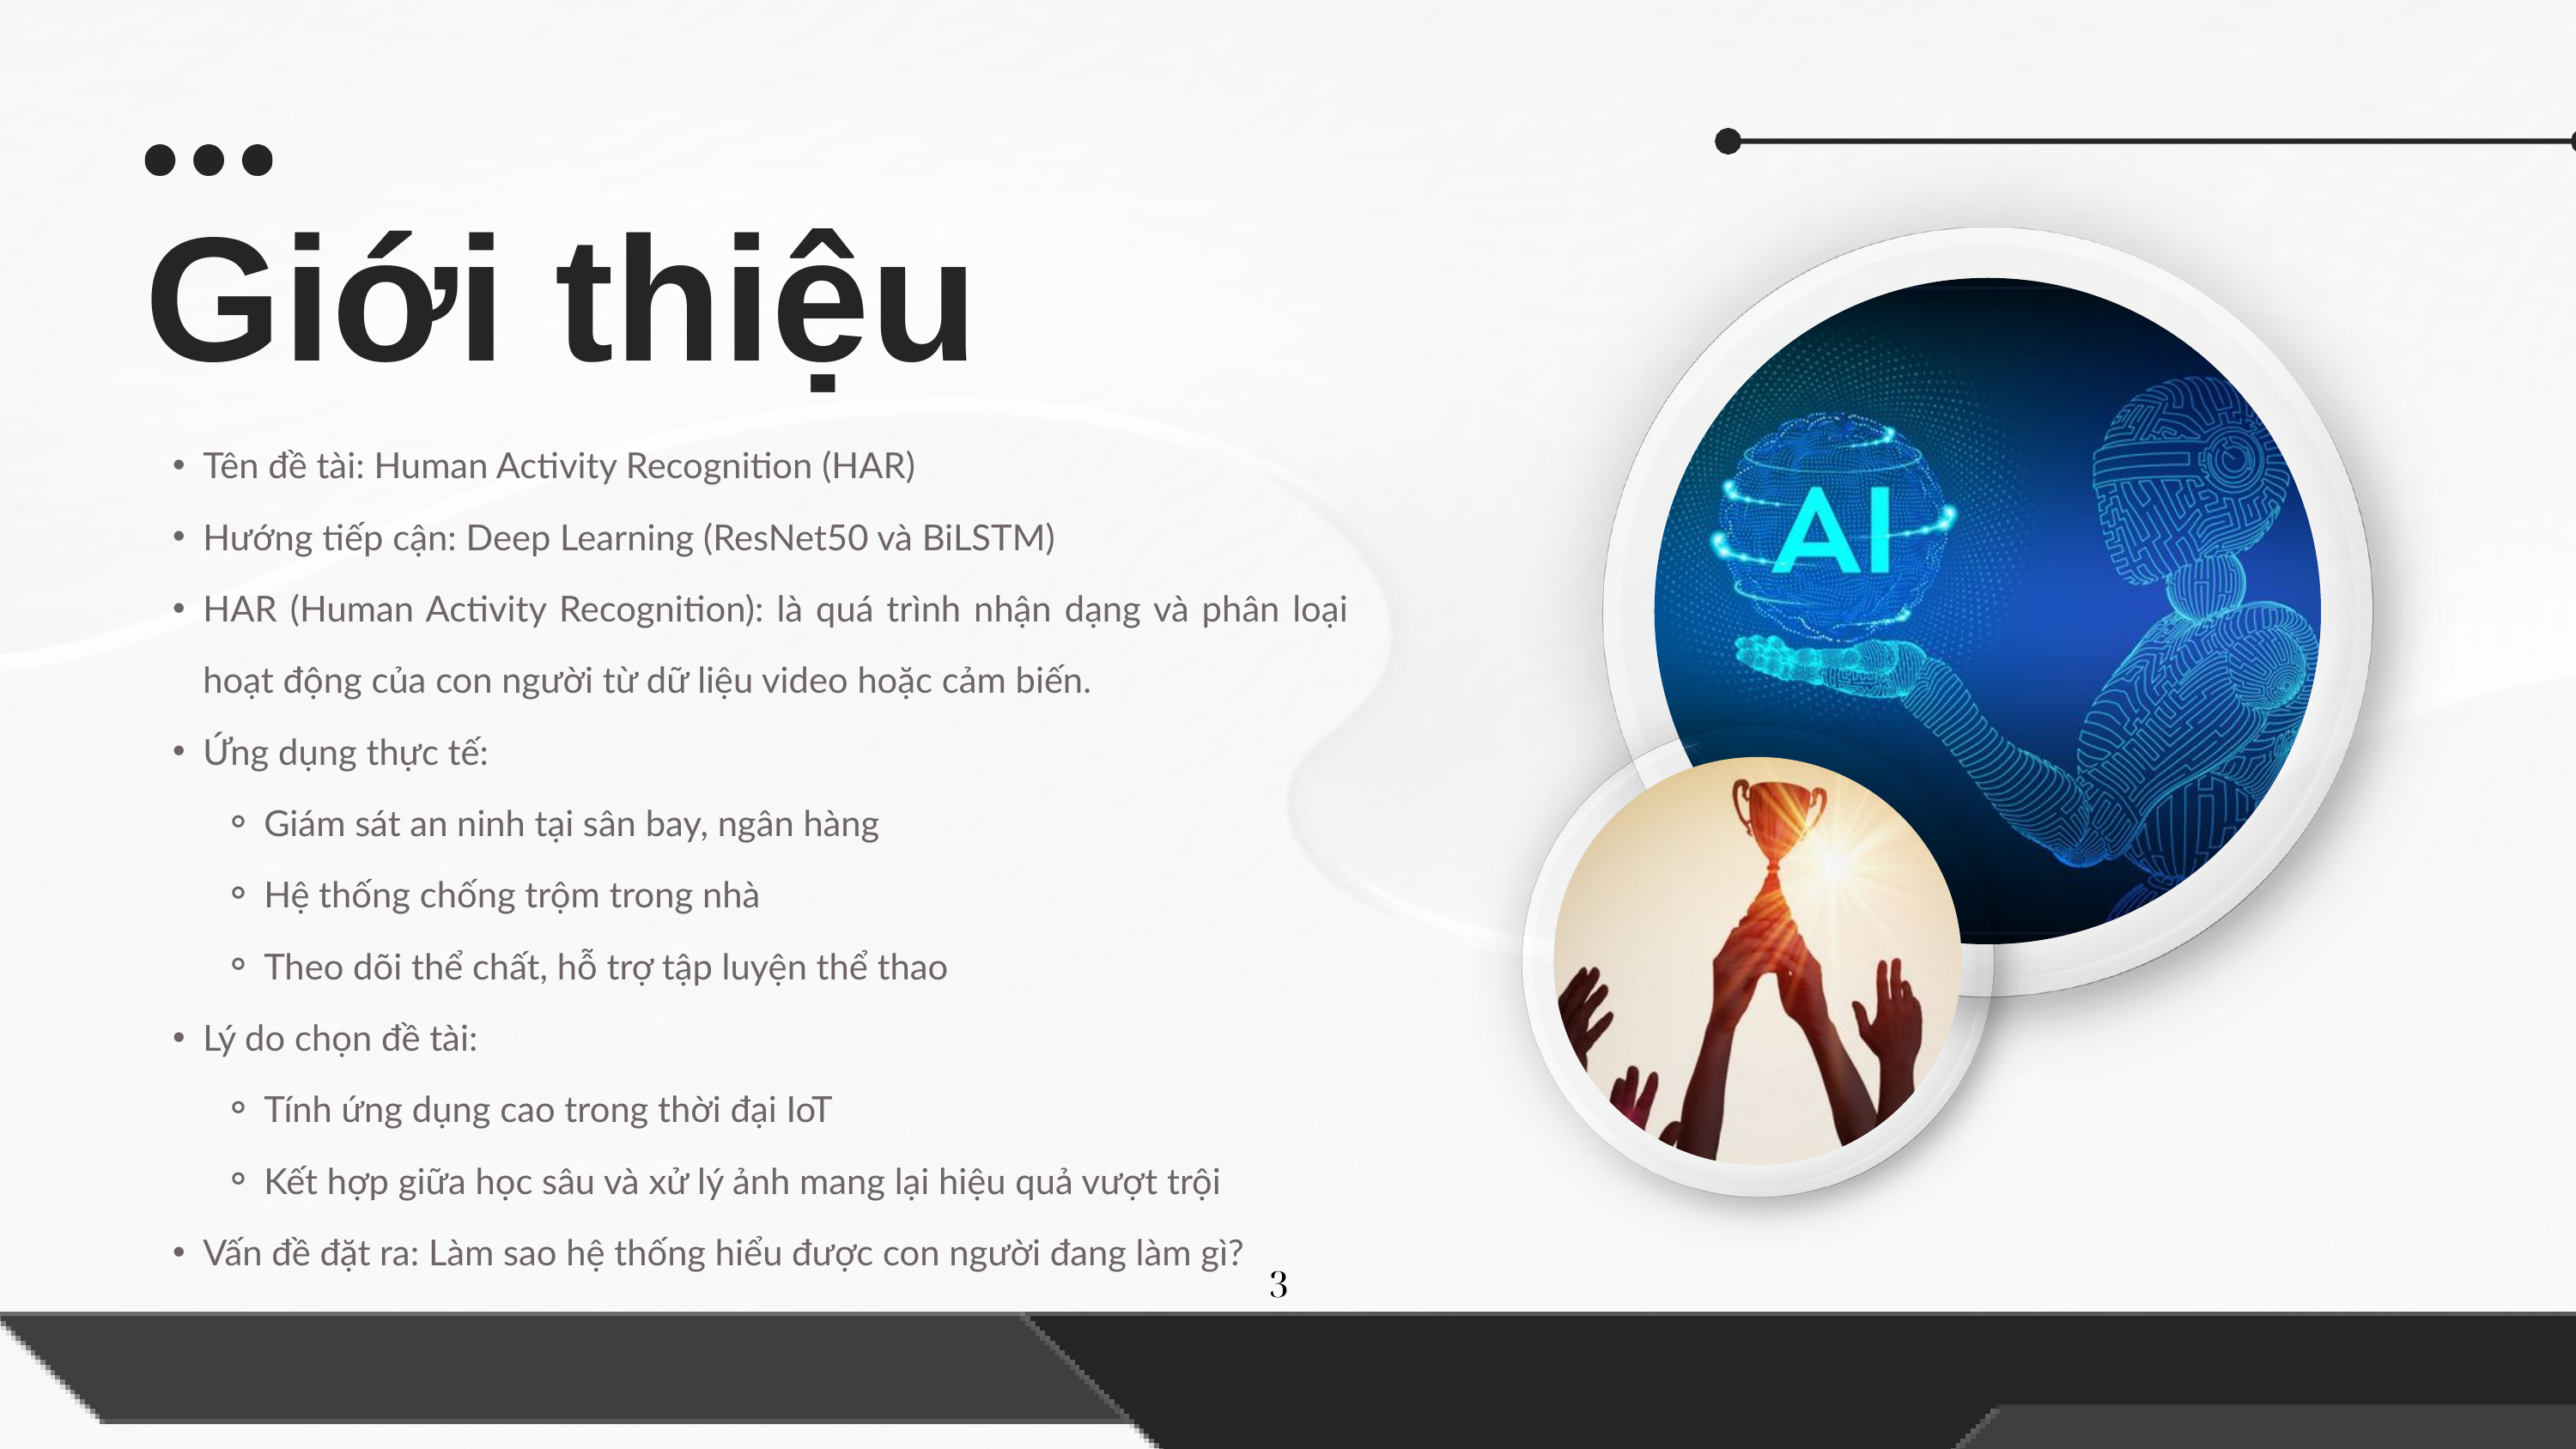

Giới thiệu

Tên đề tài: Human Activity Recognition (HAR)
Hướng tiếp cận: Deep Learning (ResNet50 và BiLSTM)
HAR (Human Activity Recognition): là quá trình nhận dạng và phân loại hoạt động của con người từ dữ liệu video hoặc cảm biến.
Ứng dụng thực tế:
Giám sát an ninh tại sân bay, ngân hàng
Hệ thống chống trộm trong nhà
Theo dõi thể chất, hỗ trợ tập luyện thể thao
Lý do chọn đề tài:
Tính ứng dụng cao trong thời đại IoT
Kết hợp giữa học sâu và xử lý ảnh mang lại hiệu quả vượt trội
Vấn đề đặt ra: Làm sao hệ thống hiểu được con người đang làm gì?

3